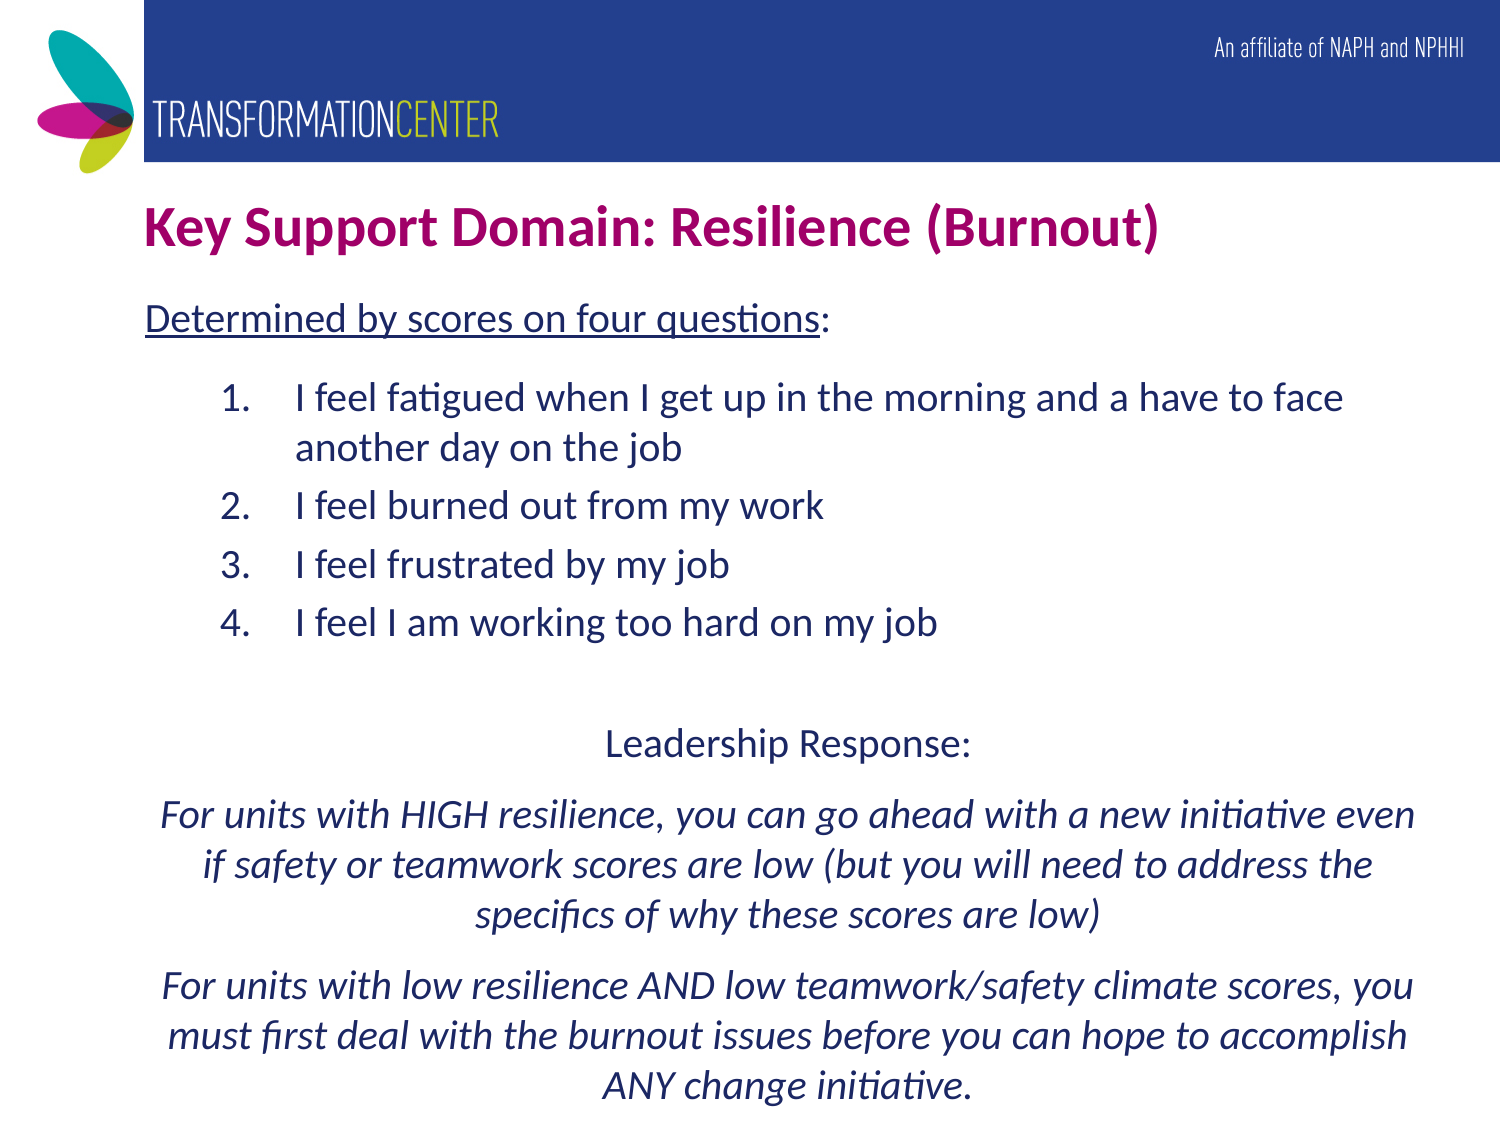

# Key Support Domain: Resilience (Burnout)
Determined by scores on four questions:
I feel fatigued when I get up in the morning and a have to face another day on the job
I feel burned out from my work
I feel frustrated by my job
I feel I am working too hard on my job

Leadership Response:
For units with HIGH resilience, you can go ahead with a new initiative even if safety or teamwork scores are low (but you will need to address the specifics of why these scores are low)
For units with low resilience AND low teamwork/safety climate scores, you must first deal with the burnout issues before you can hope to accomplish ANY change initiative.